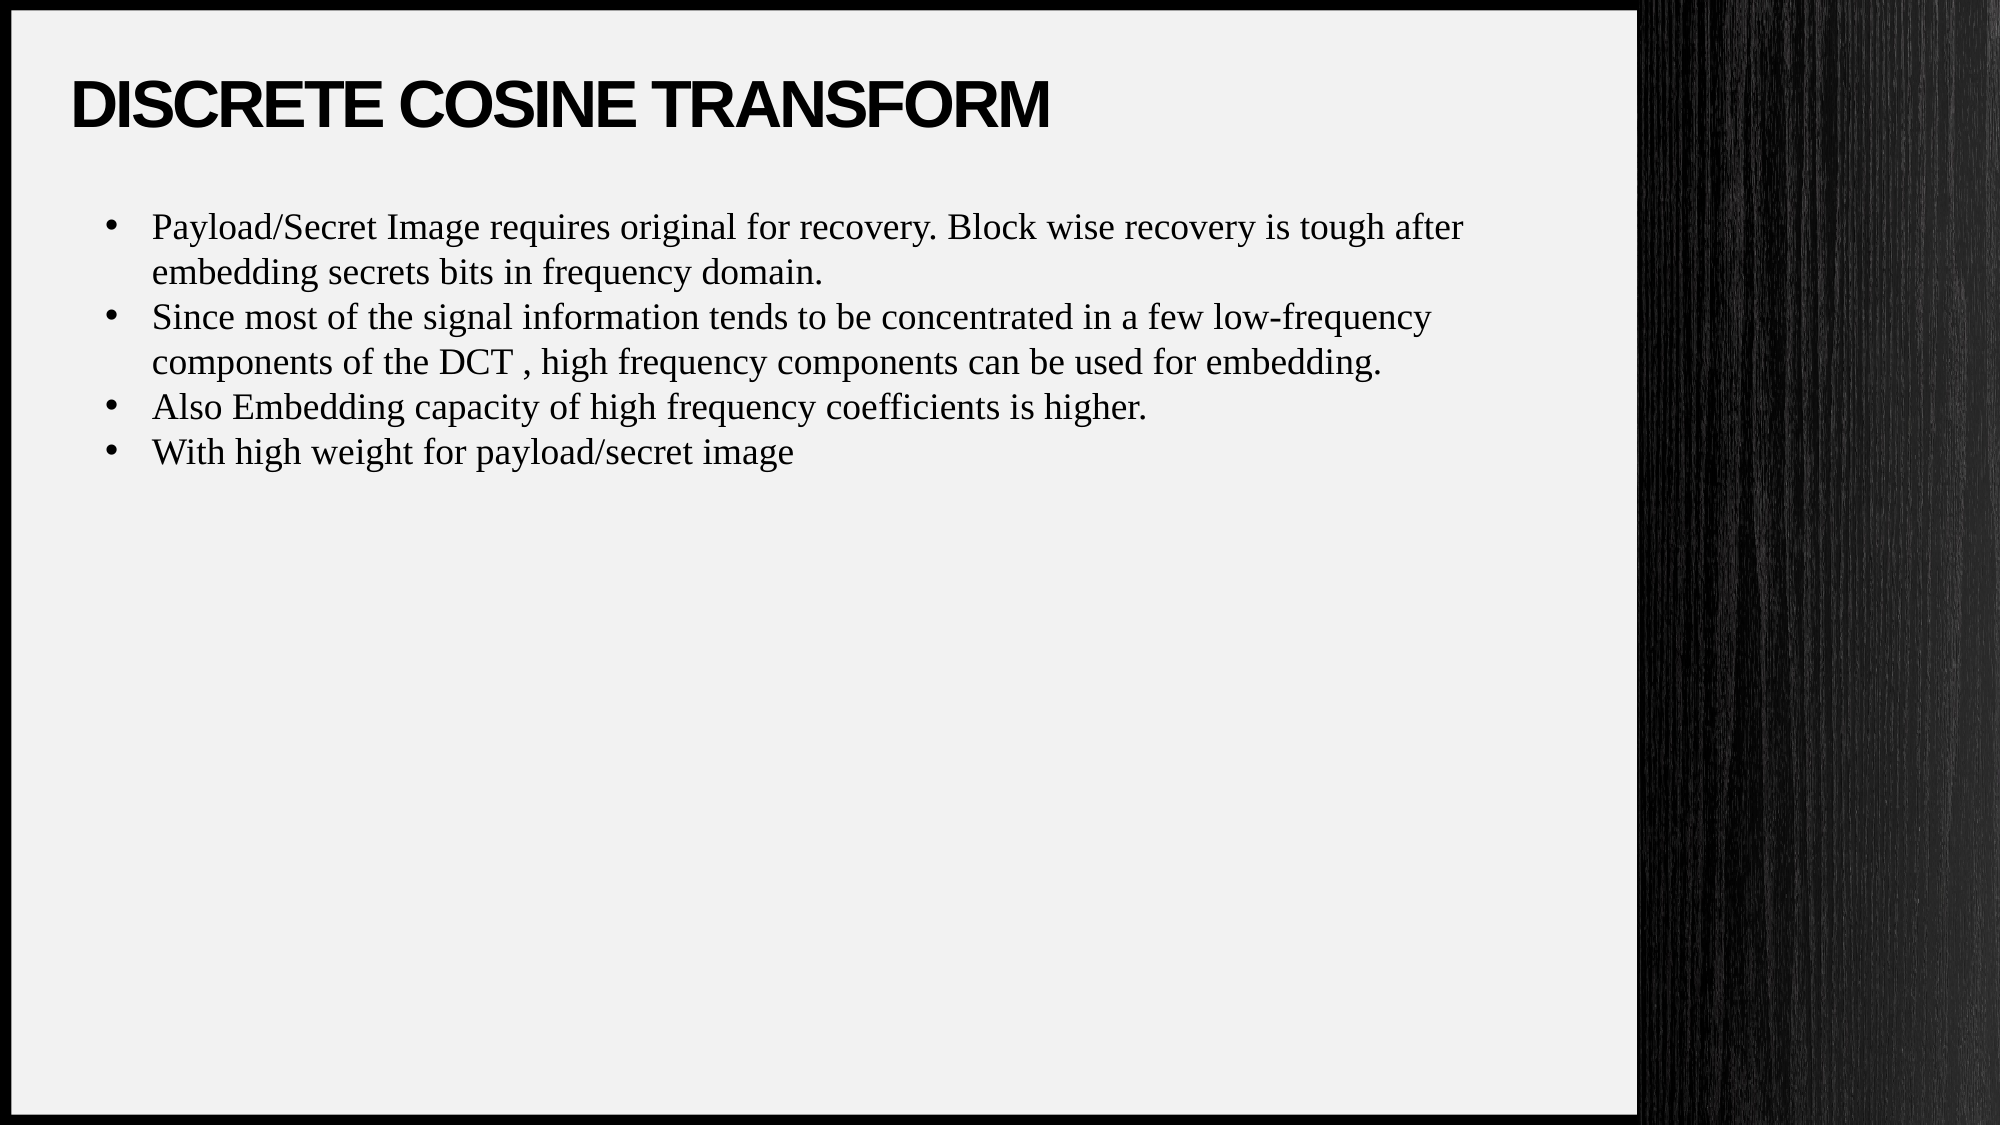

# Discrete Cosine Transform
Payload/Secret Image requires original for recovery. Block wise recovery is tough after embedding secrets bits in frequency domain.
Since most of the signal information tends to be concentrated in a few low-frequency components of the DCT , high frequency components can be used for embedding.
Also Embedding capacity of high frequency coefficients is higher.
With high weight for payload/secret image
33